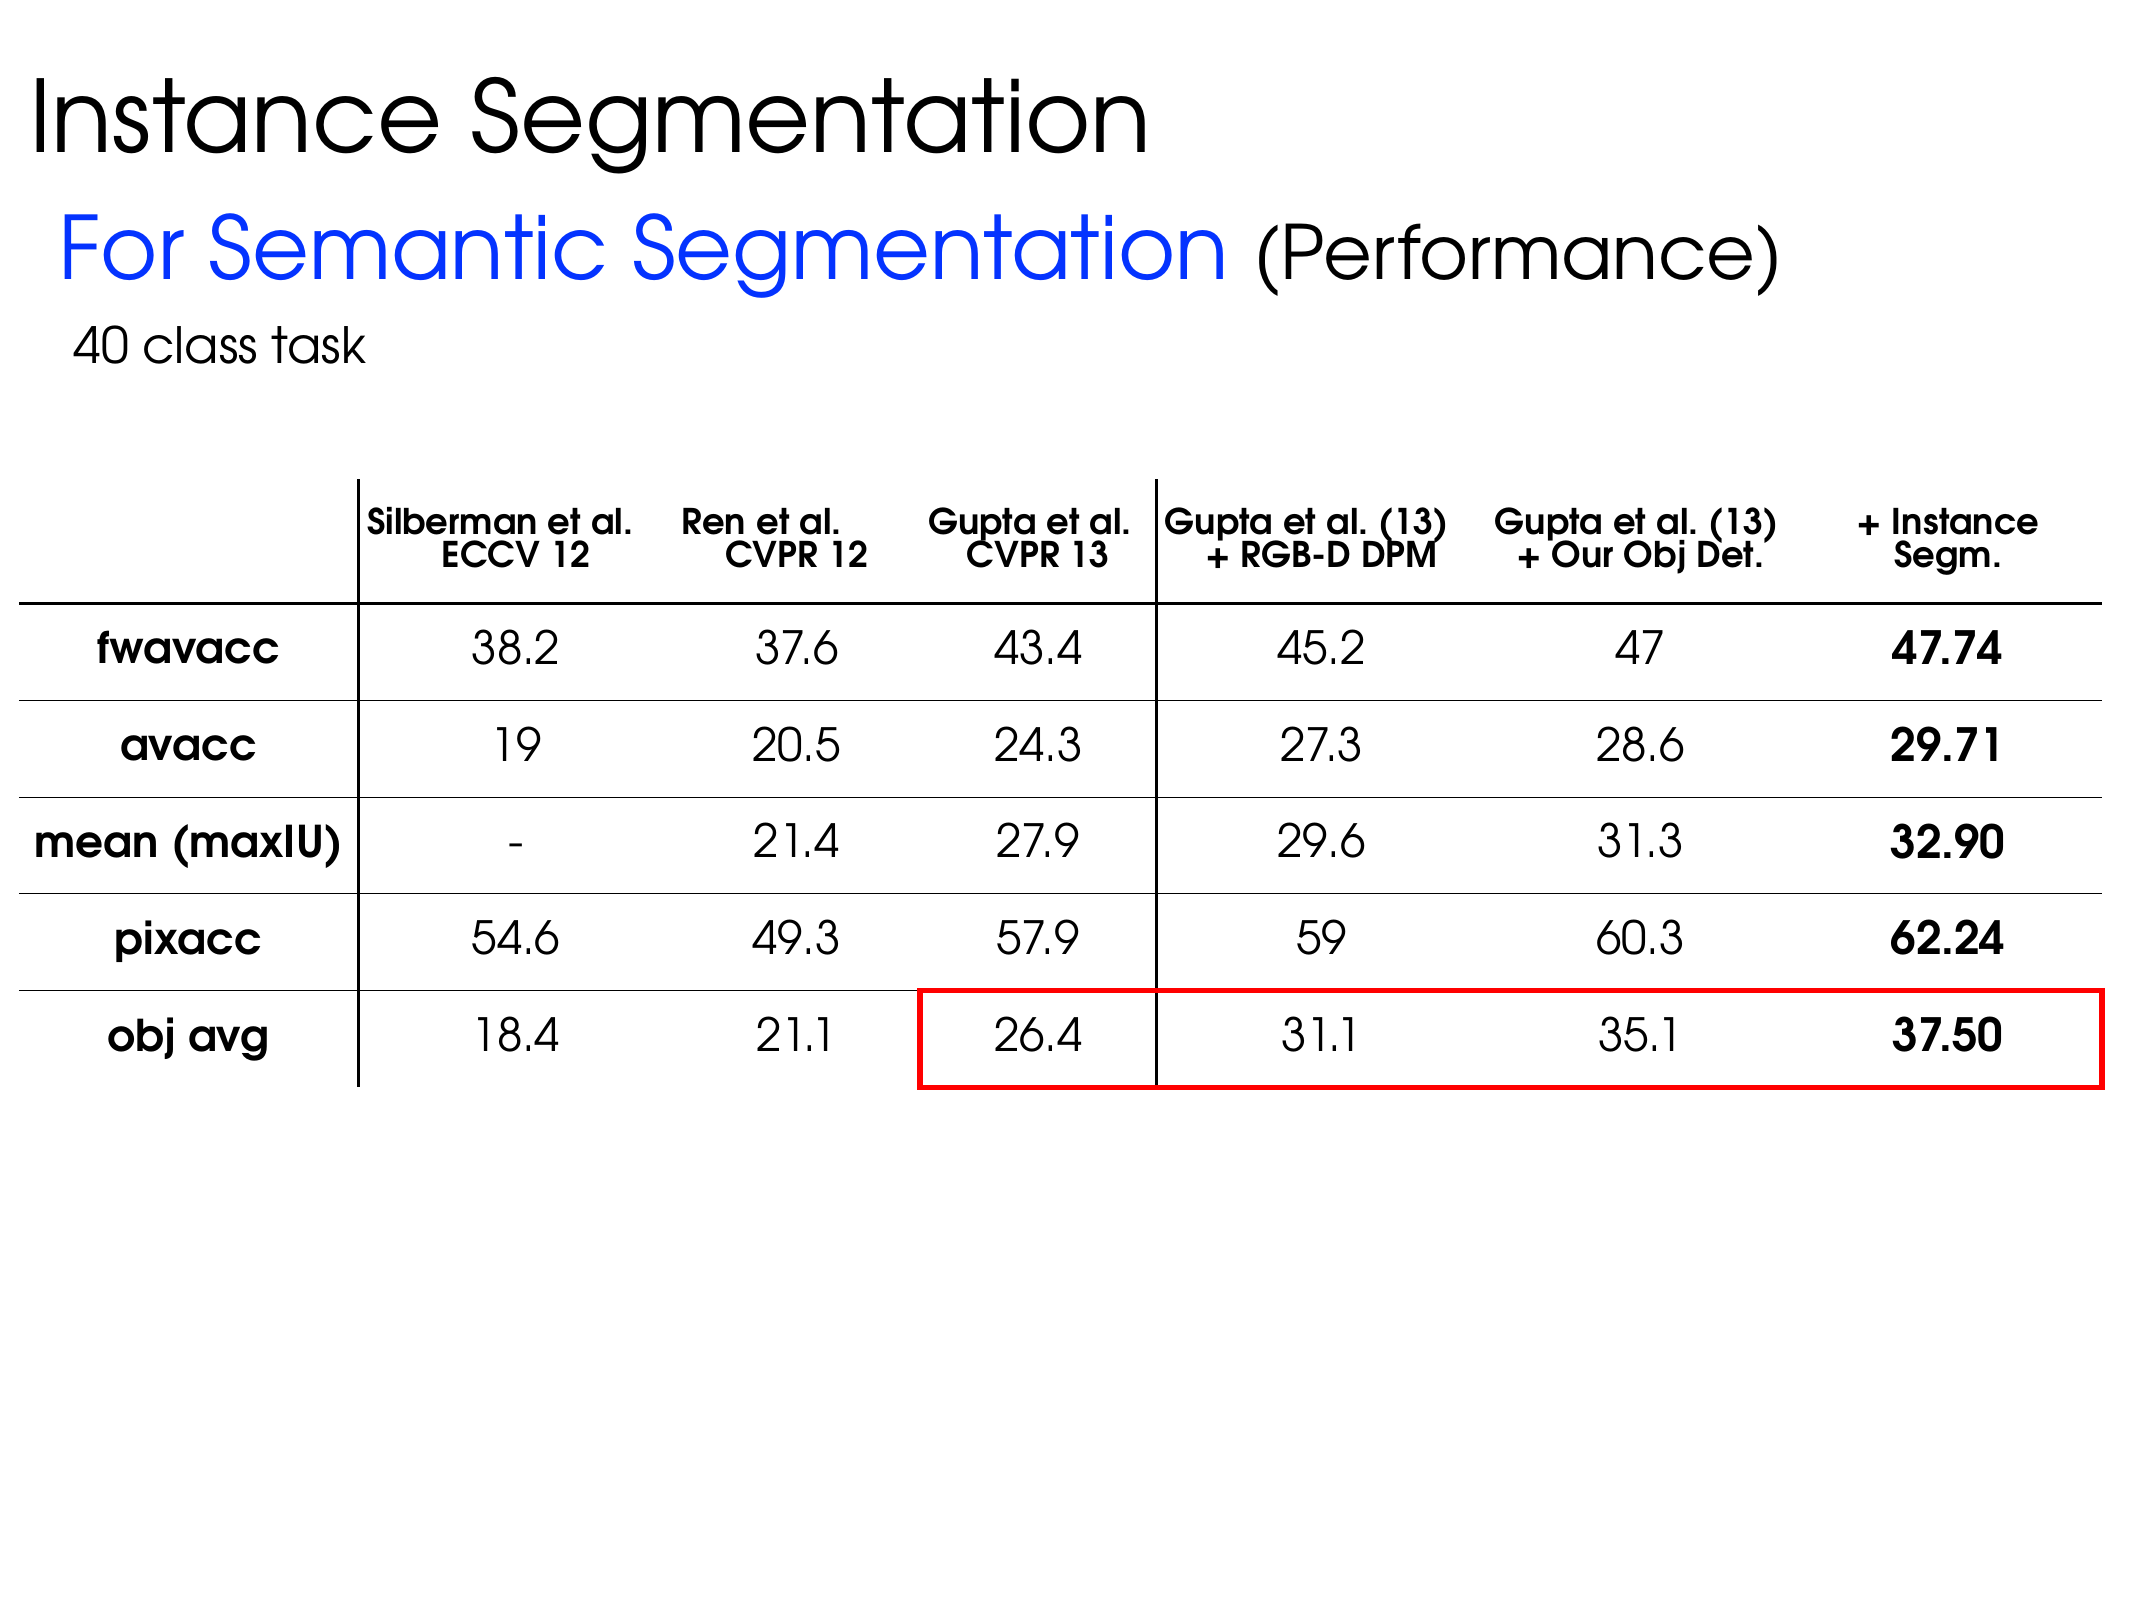

# Instance Segmentation
 For Semantic Segmentation (Performance)
40 class task
|  | Silberman et al. ECCV 12 | Ren et al. CVPR 12 | Gupta et al. CVPR 13 | Gupta et al. (13) + RGB-D DPM | Gupta et al. (13) + Our Obj Det. | + Instance Segm. |
| --- | --- | --- | --- | --- | --- | --- |
| fwavacc | 38.2 | 37.6 | 43.4 | 45.2 | 47 | 47.74 |
| avacc | 19 | 20.5 | 24.3 | 27.3 | 28.6 | 29.71 |
| mean (maxIU) | - | 21.4 | 27.9 | 29.6 | 31.3 | 32.90 |
| pixacc | 54.6 | 49.3 | 57.9 | 59 | 60.3 | 62.24 |
| obj avg | 18.4 | 21.1 | 26.4 | 31.1 | 35.1 | 37.50 |